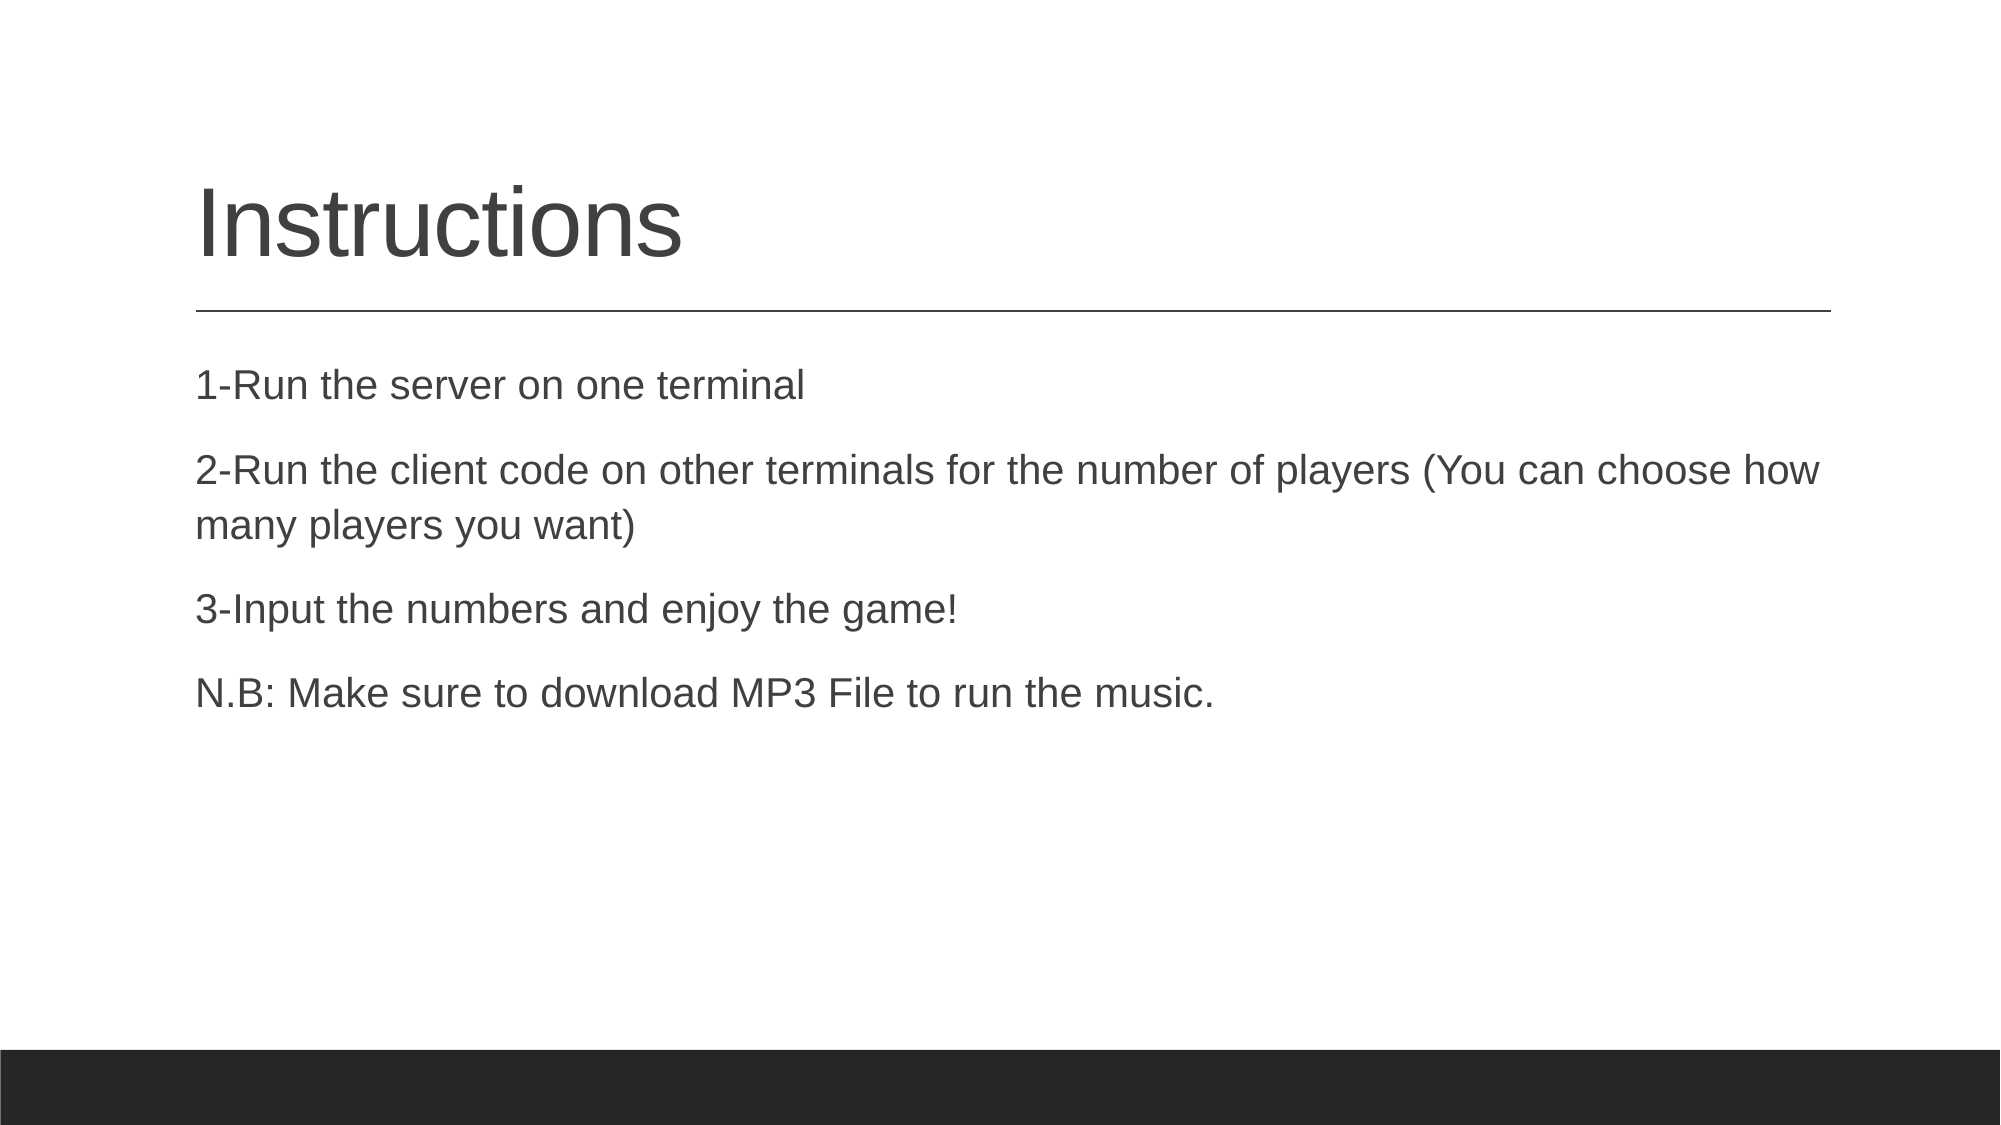

# Instructions
1-Run the server on one terminal
2-Run the client code on other terminals for the number of players (You can choose how many players you want)
3-Input the numbers and enjoy the game!
N.B: Make sure to download MP3 File to run the music.